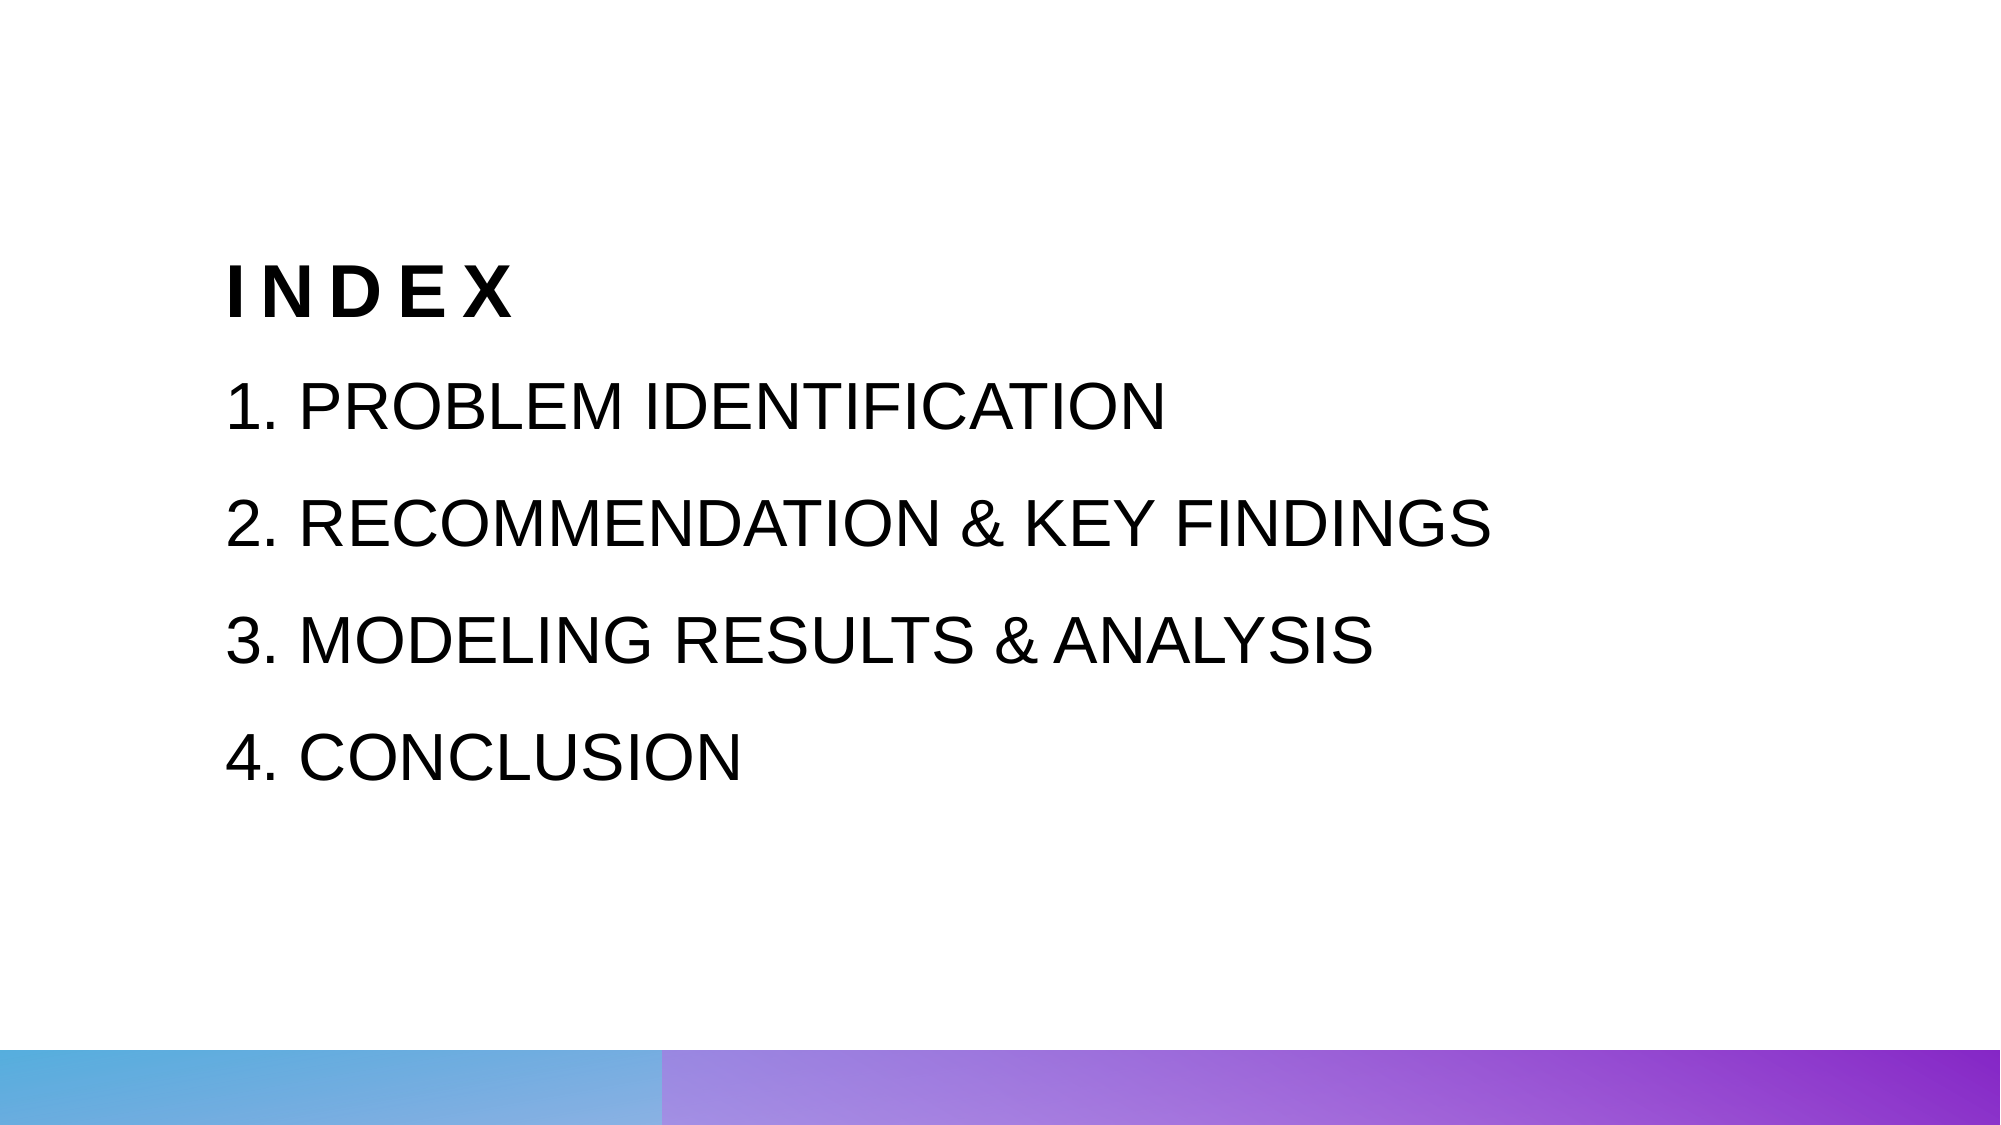

# INDEX
1. PROBLEM IDENTIFICATION
2. RECOMMENDATION & KEY FINDINGS
3. MODELING RESULTS & ANALYSIS
4. CONCLUSION